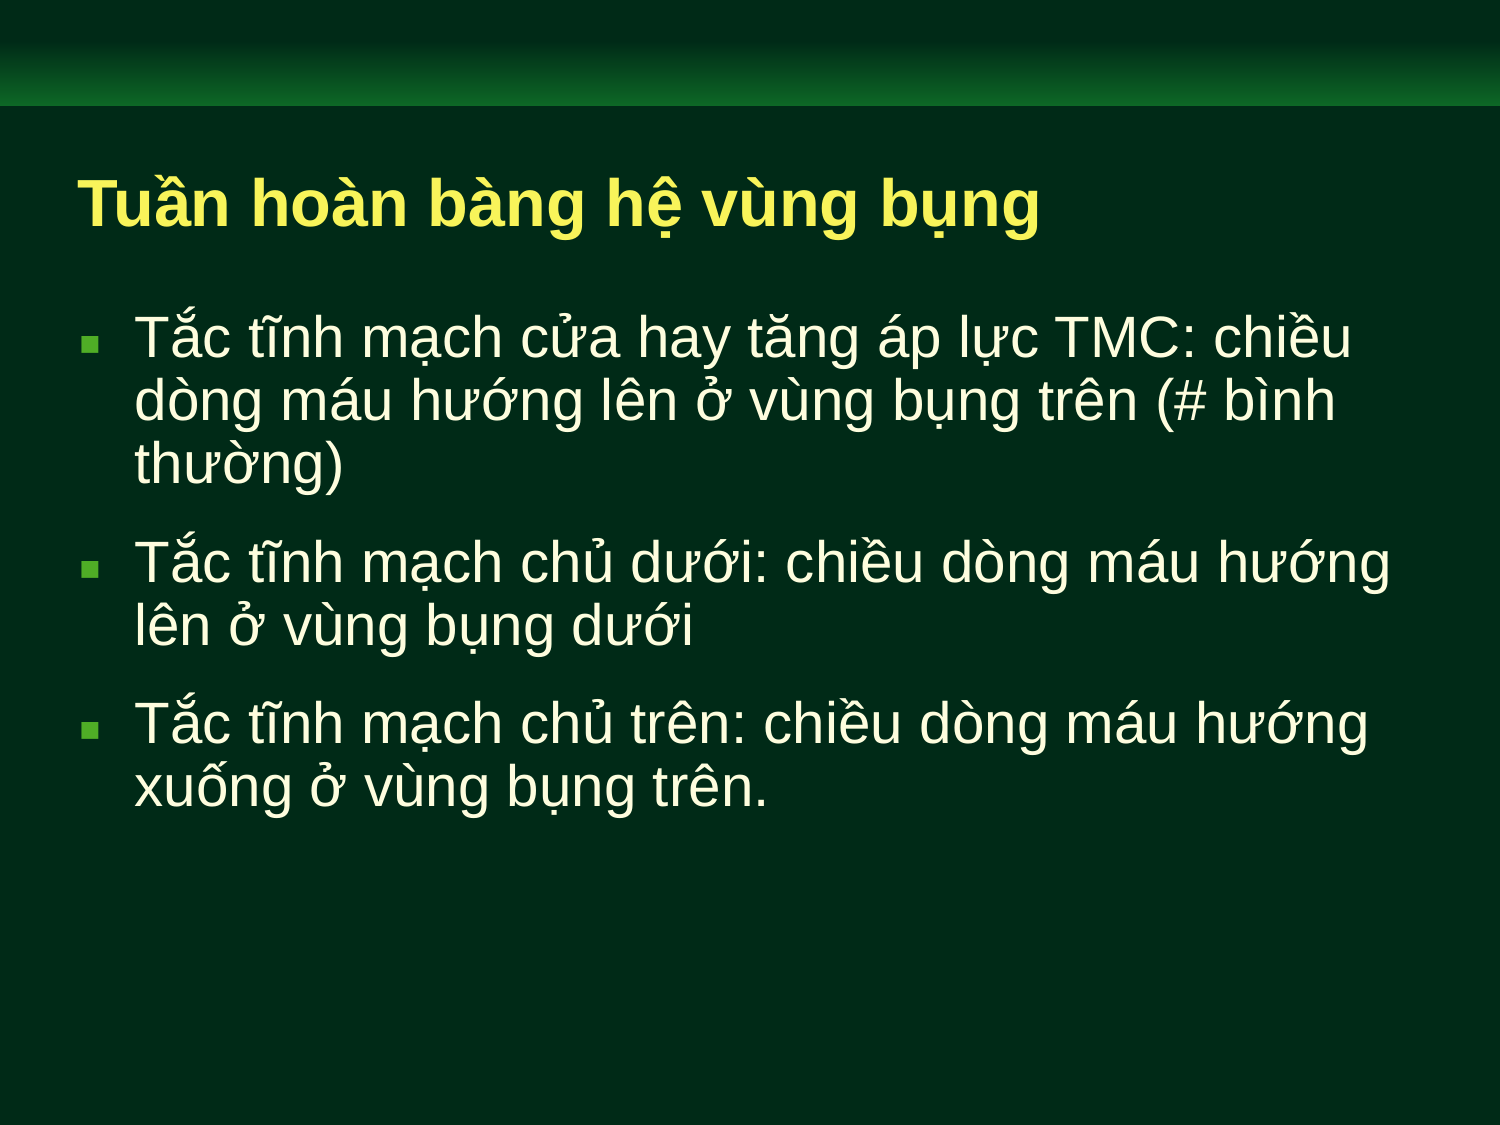

# Tuần hoàn bàng hệ vùng bụng
Tắc tĩnh mạch cửa hay tăng áp lực TMC: chiều dòng máu hướng lên ở vùng bụng trên (# bình thường)
Tắc tĩnh mạch chủ dưới: chiều dòng máu hướng lên ở vùng bụng dưới
Tắc tĩnh mạch chủ trên: chiều dòng máu hướng xuống ở vùng bụng trên.